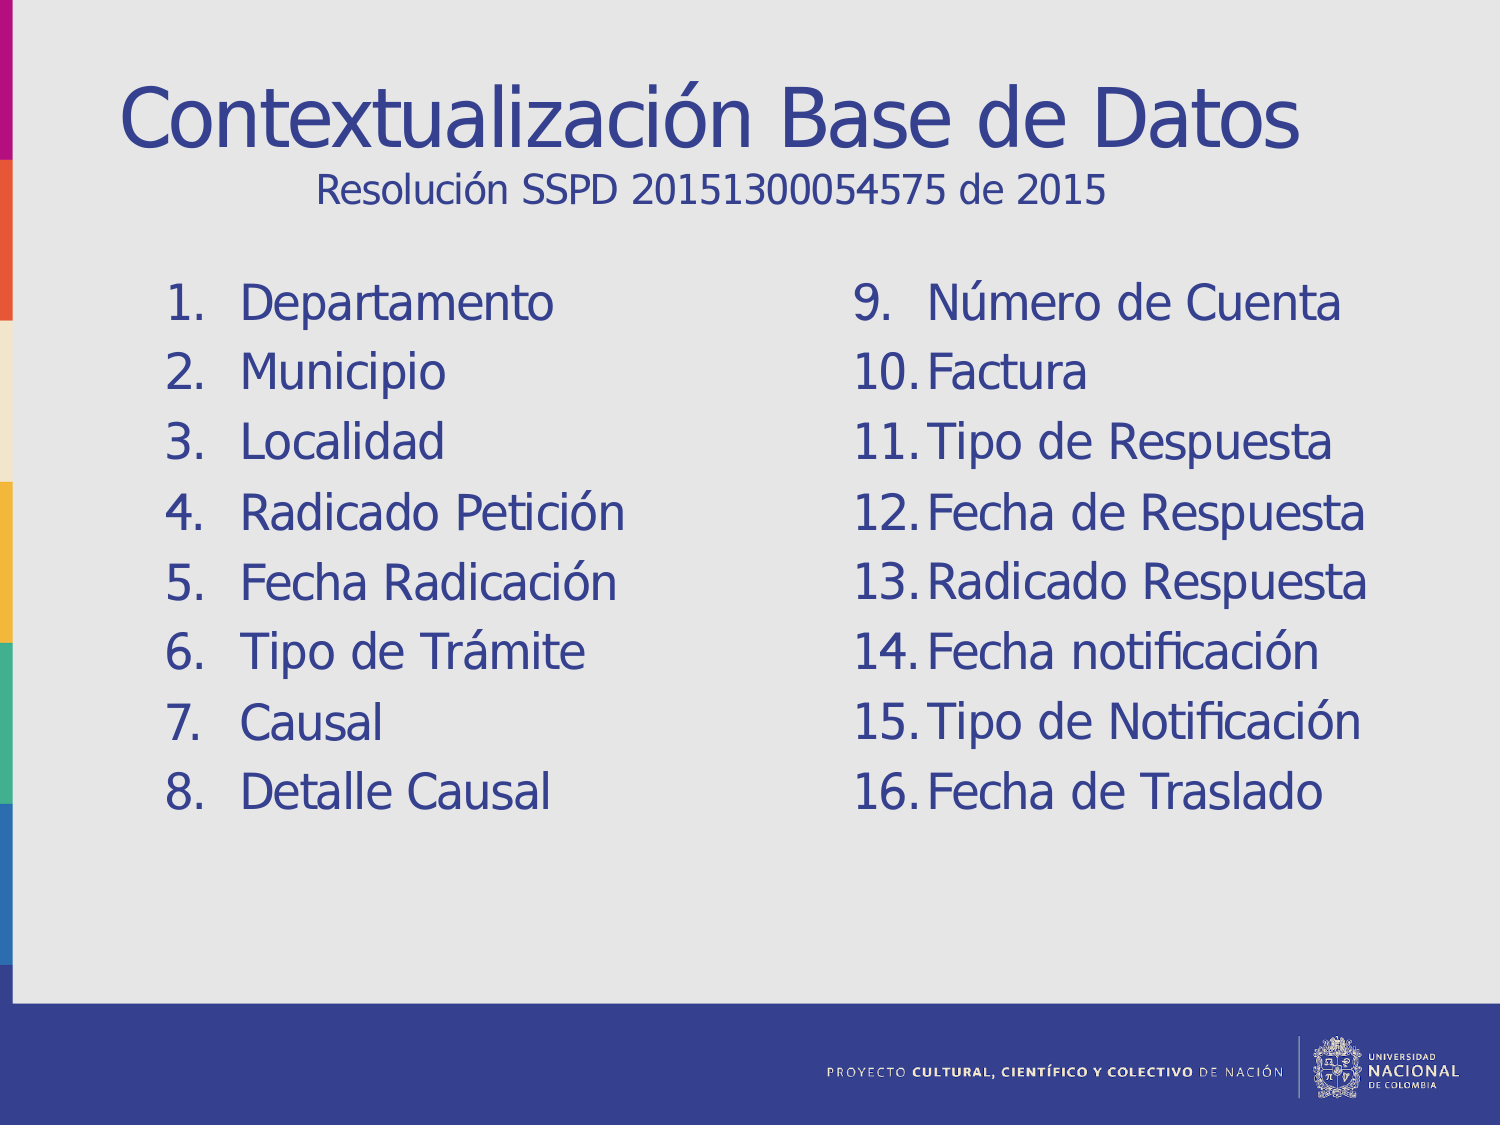

# Contextualización Base de Datos Resolución SSPD 20151300054575 de 2015
Número de Cuenta
Factura
Tipo de Respuesta
Fecha de Respuesta
Radicado Respuesta
Fecha notificación
Tipo de Notificación
Fecha de Traslado

Departamento
Municipio
Localidad
Radicado Petición
Fecha Radicación
Tipo de Trámite
Causal
Detalle Causal